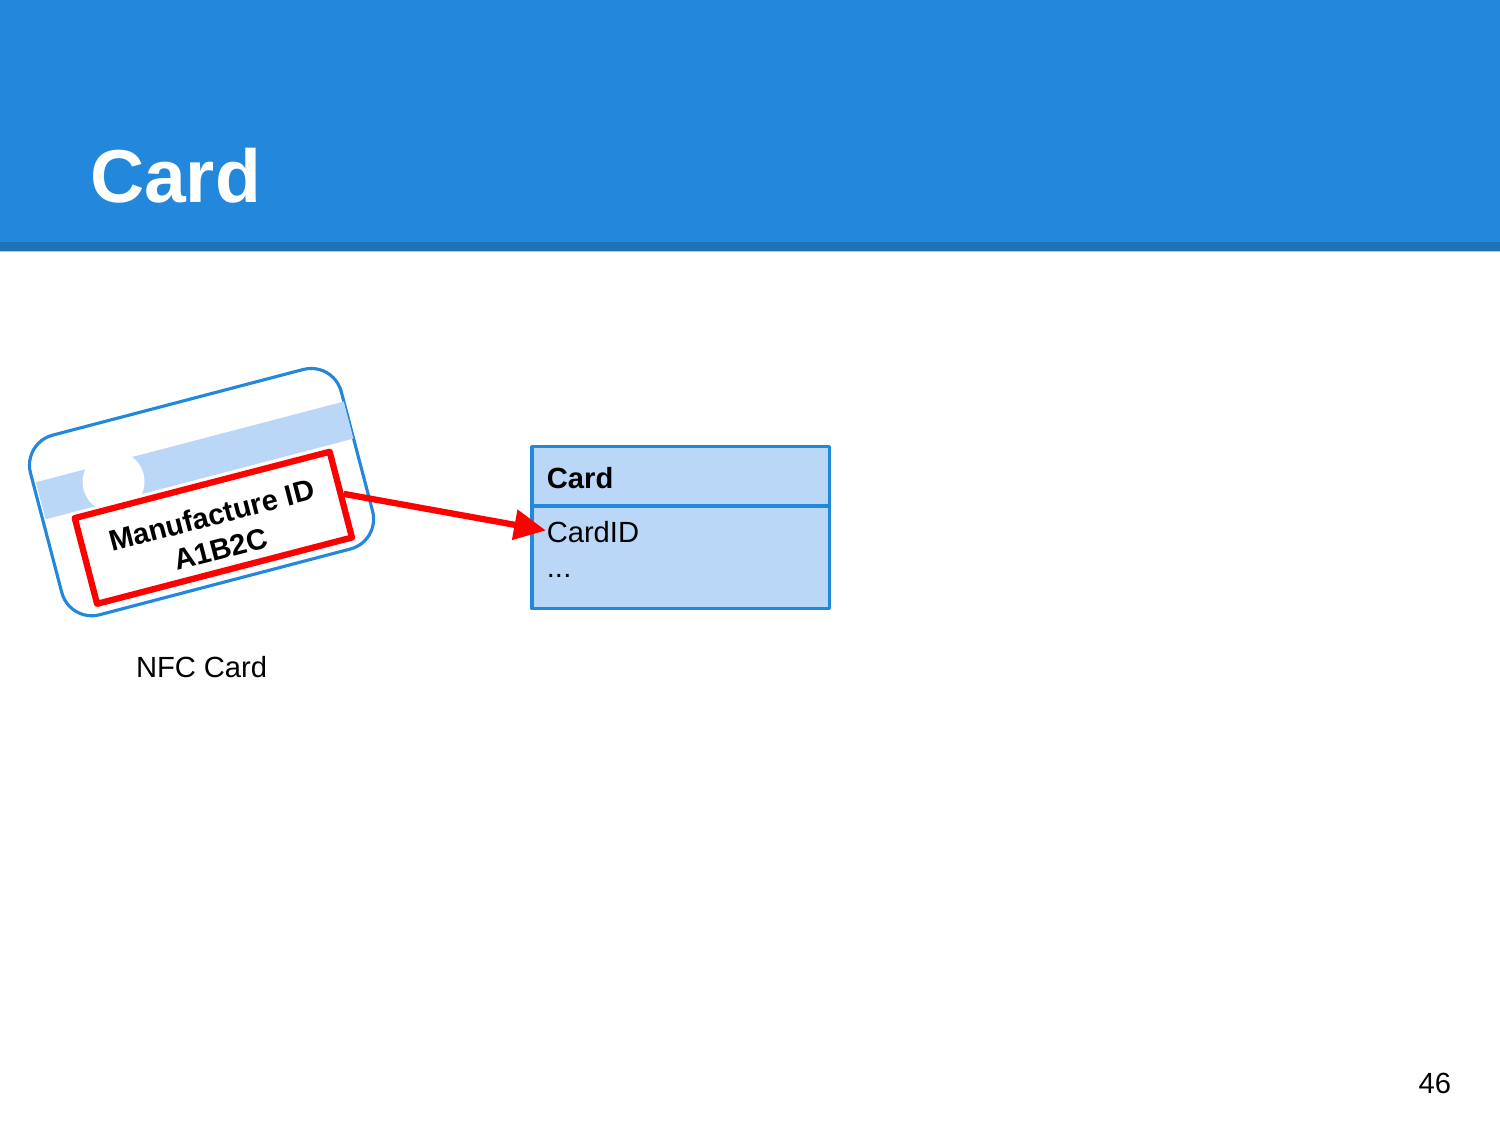

# Card

Manufacture ID
A1B2C
NFC Card
Card
CardID
...

46